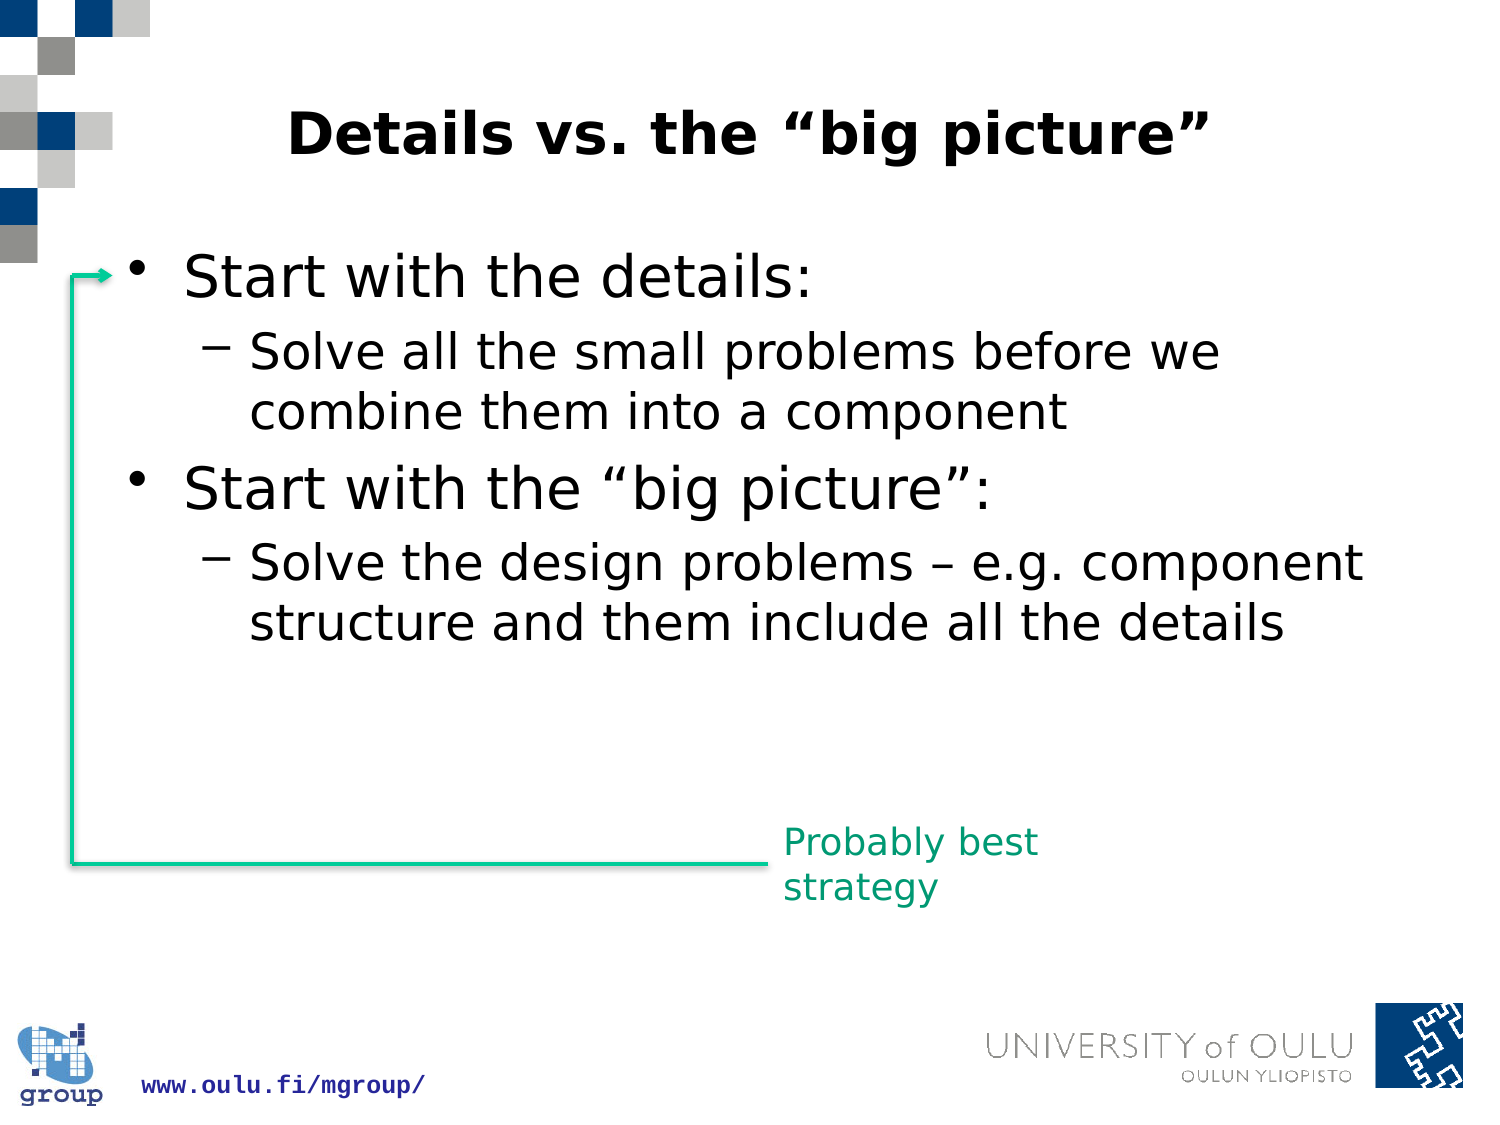

# Details vs. the “big picture”
Start with the details:
Solve all the small problems before we combine them into a component
Start with the “big picture”:
Solve the design problems – e.g. component structure and them include all the details
Probably best strategy